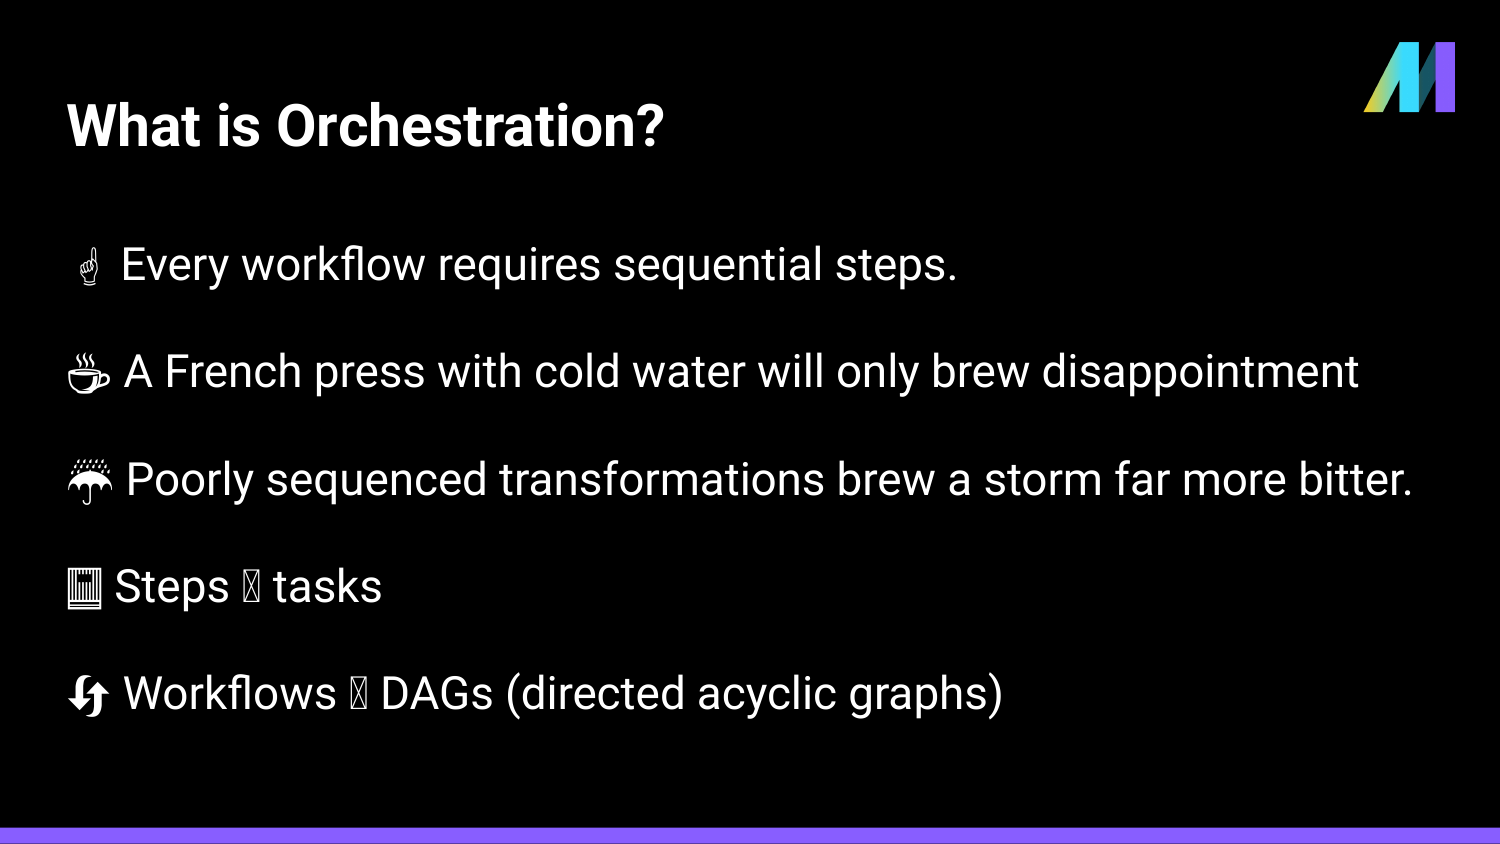

# What is Orchestration?
☝️ Every workflow requires sequential steps.
☕️ A French press with cold water will only brew disappointment
☔️ Poorly sequenced transformations brew a storm far more bitter.
📕 Steps 🟰 tasks
🔄 Workflows 🟰 DAGs (directed acyclic graphs)